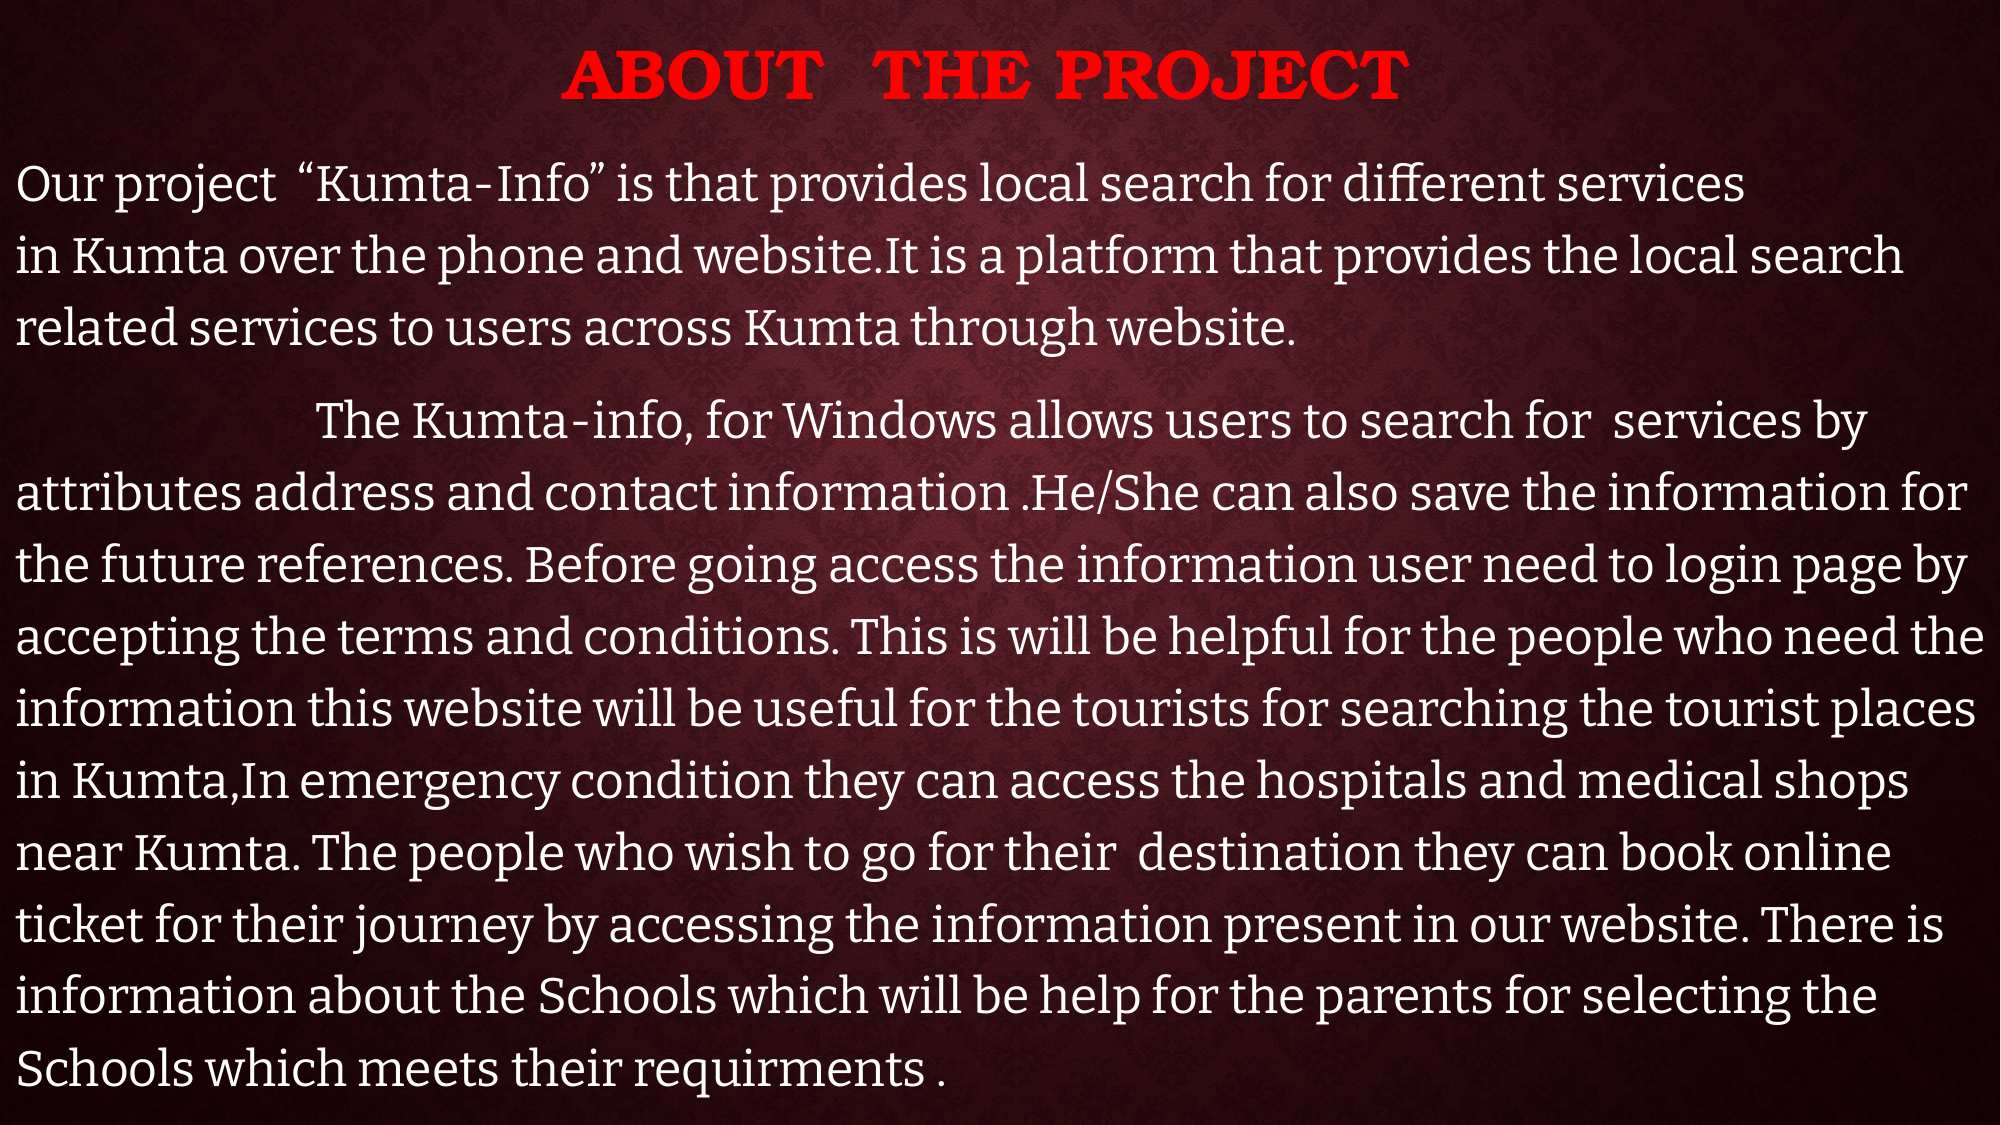

# About  the project
Our project  “Kumta­-Info” is that provides local search for different services in Kumta over the phone and website.It is a platform that provides the local search related services to users across Kumta through website.
                              The Kumta-info, for Windows allows users to search for  services by attributes address and contact information .He/She can also save the information for the future references. Before going access the information user need to login page by accepting the terms and conditions. This is will be helpful for the people who need the information this website will be useful for the tourists for searching the tourist places in Kumta,In emergency condition they can access the hospitals and medical shops near Kumta. The people who wish to go for their  destination they can book online ticket for their journey by accessing the information present in our website. There is information about the Schools which will be help for the parents for selecting the Schools which meets their requirments .